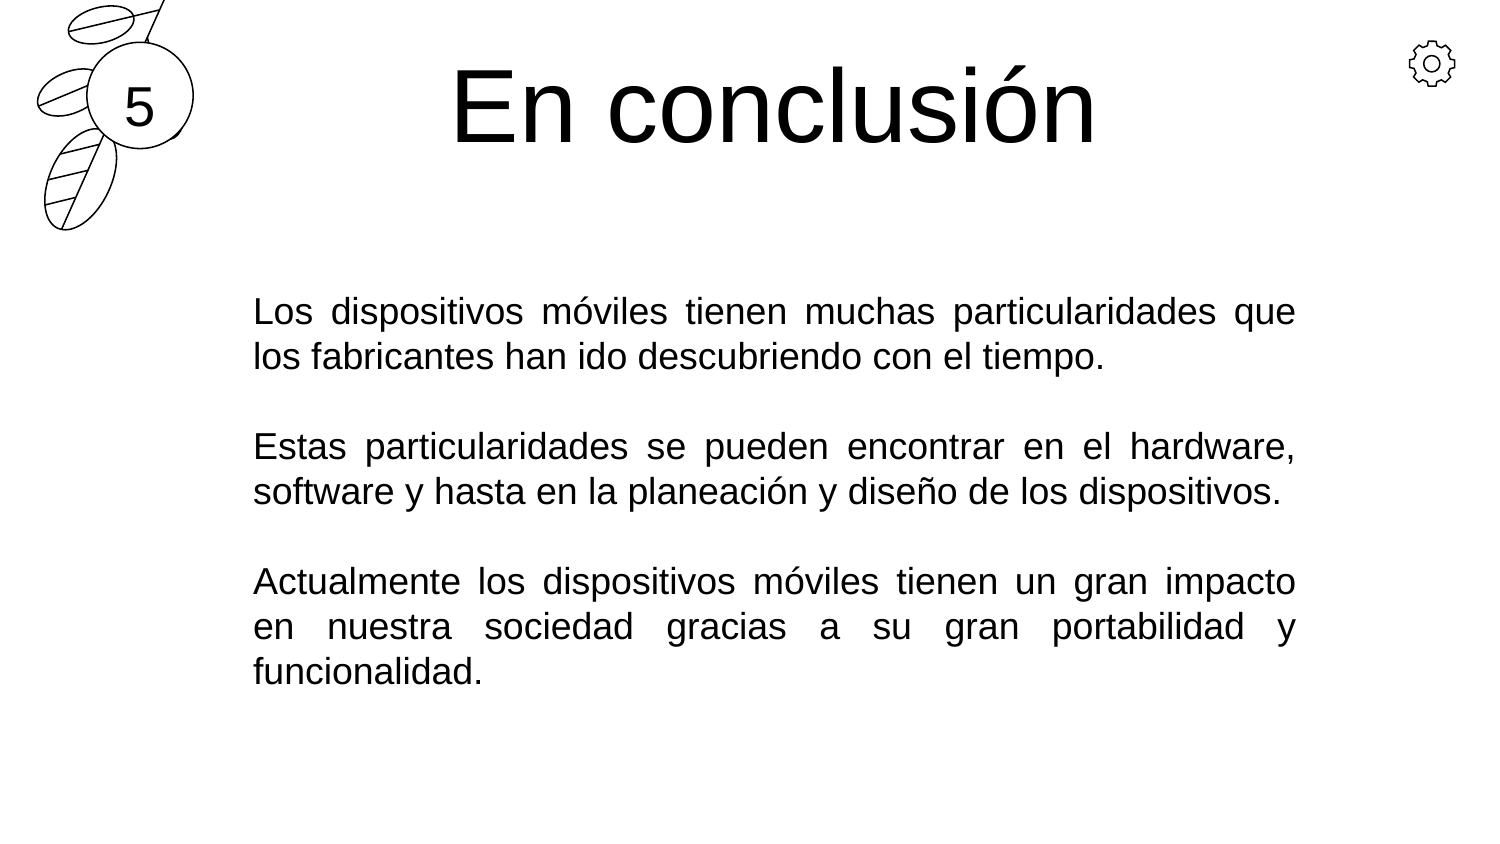

# En conclusión
5
Los dispositivos móviles tienen muchas particularidades que los fabricantes han ido descubriendo con el tiempo.

Estas particularidades se pueden encontrar en el hardware, software y hasta en la planeación y diseño de los dispositivos.

Actualmente los dispositivos móviles tienen un gran impacto en nuestra sociedad gracias a su gran portabilidad y funcionalidad.